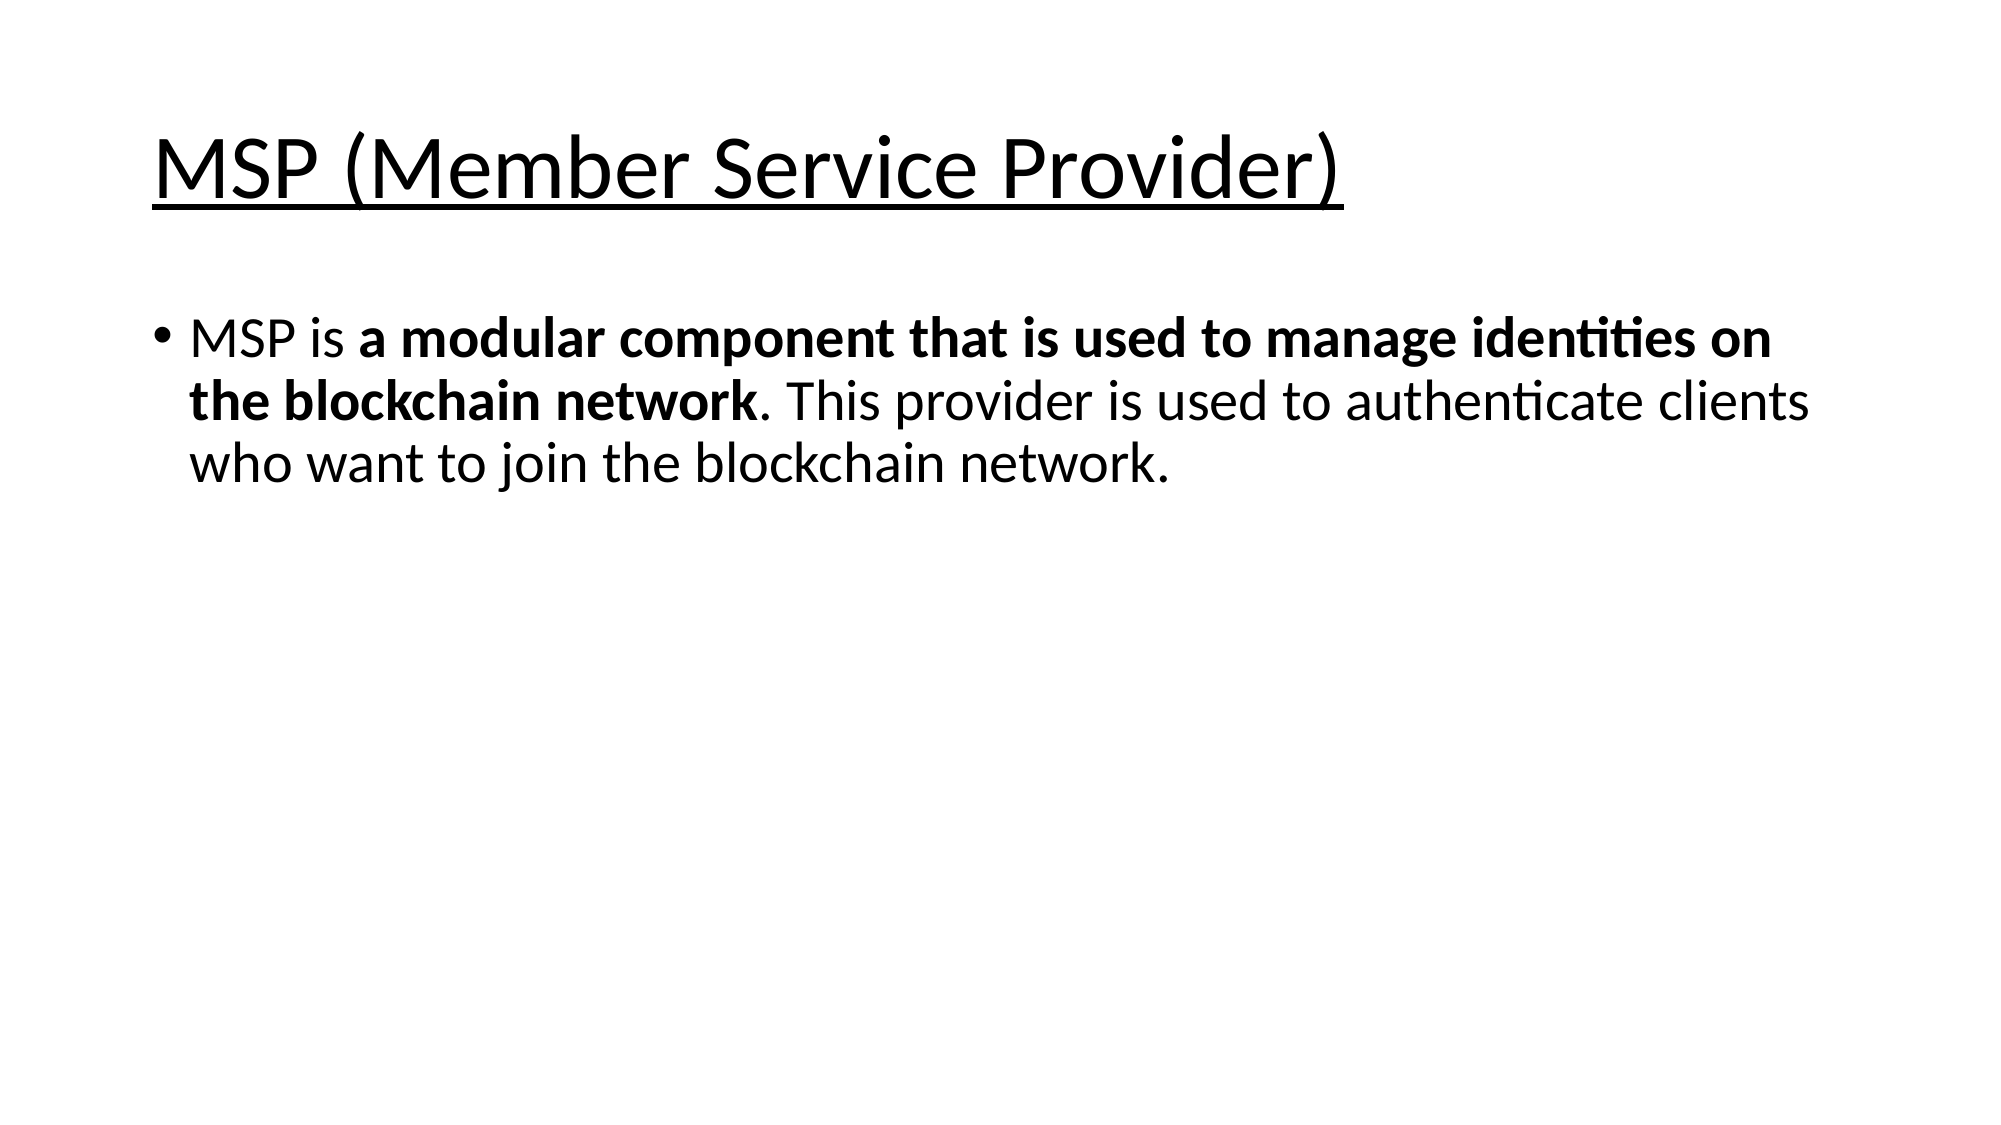

# MSP (Member Service Provider)
MSP is a modular component that is used to manage identities on the blockchain network. This provider is used to authenticate clients who want to join the blockchain network.